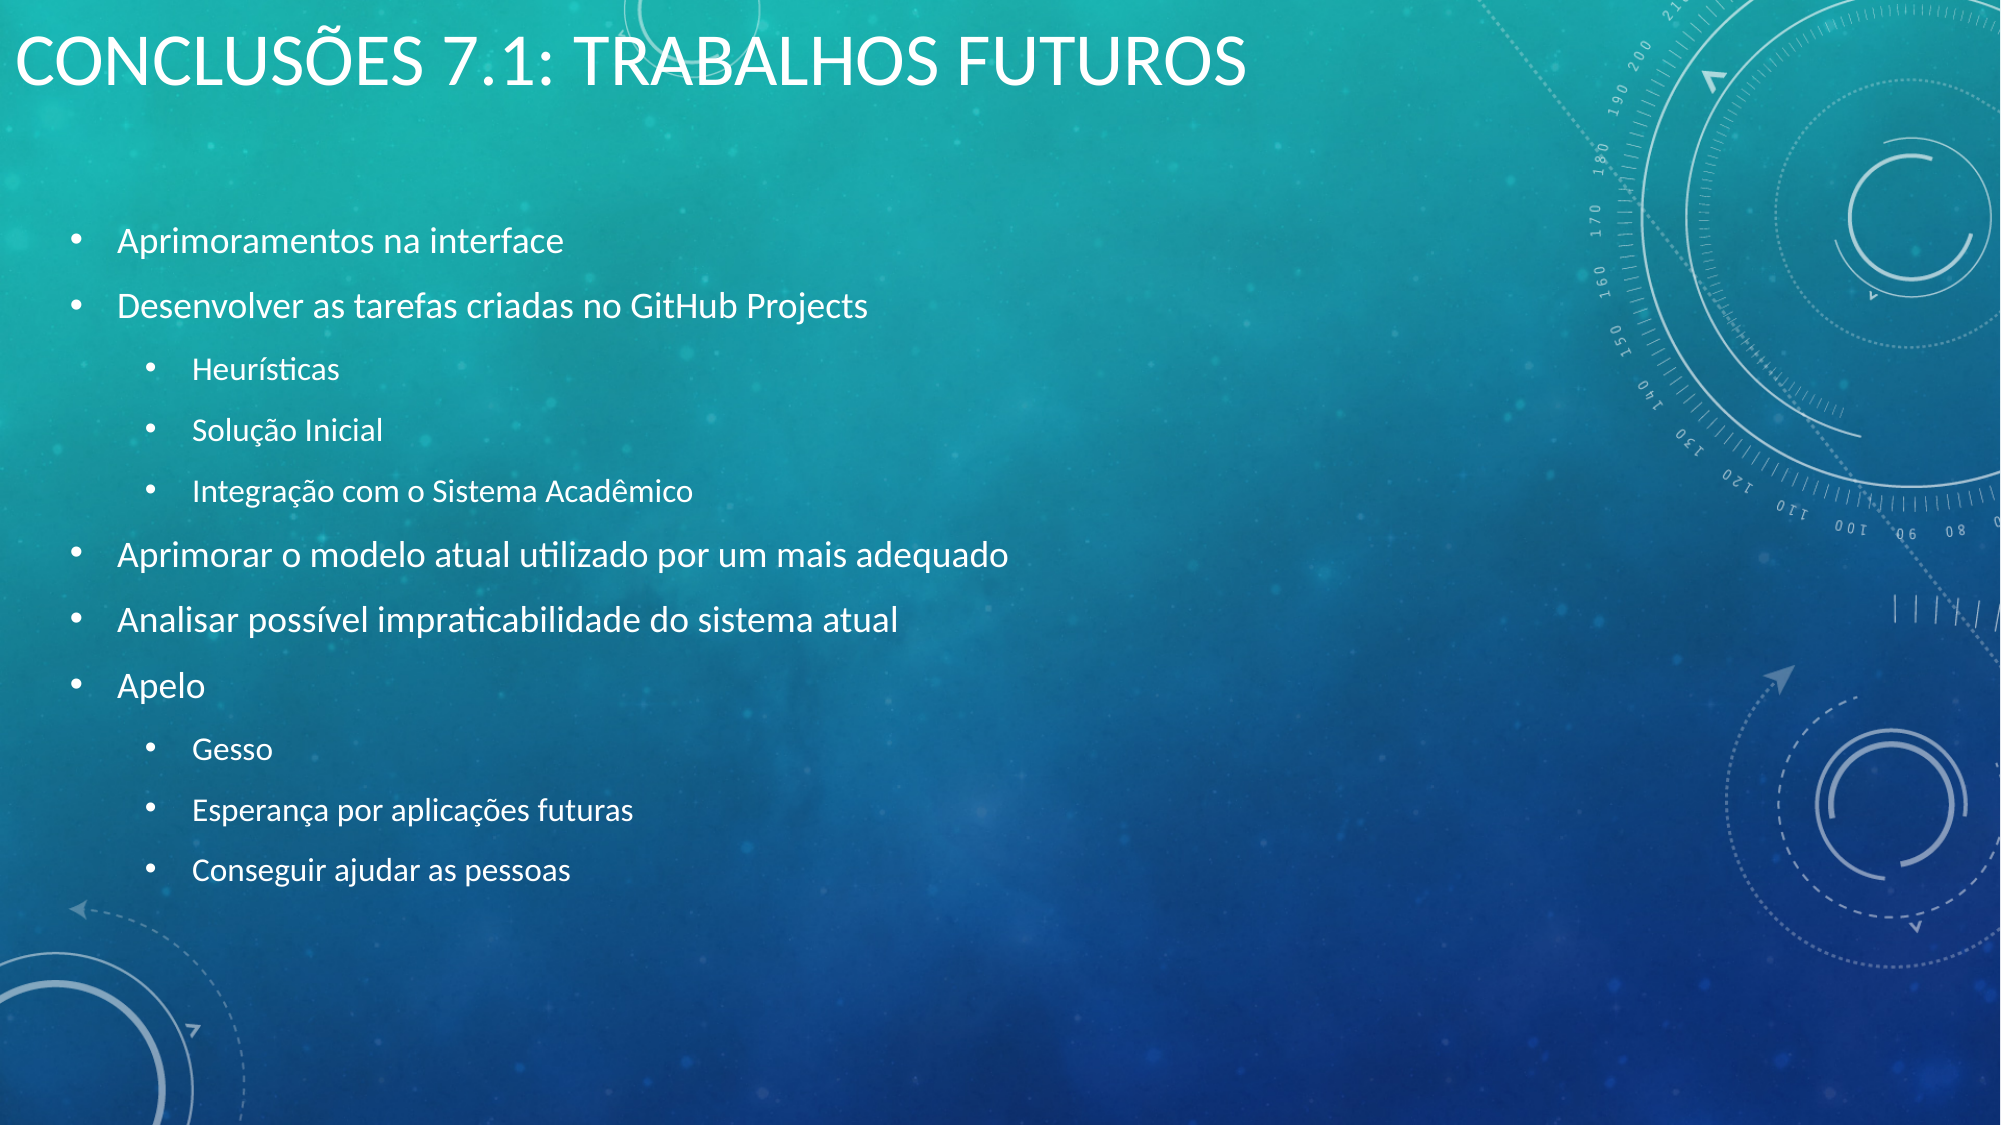

# Conclusões 7.1: trabalhos futuros
Aprimoramentos na interface
Desenvolver as tarefas criadas no GitHub Projects
Heurísticas
Solução Inicial
Integração com o Sistema Acadêmico
Aprimorar o modelo atual utilizado por um mais adequado
Analisar possível impraticabilidade do sistema atual
Apelo
Gesso
Esperança por aplicações futuras
Conseguir ajudar as pessoas